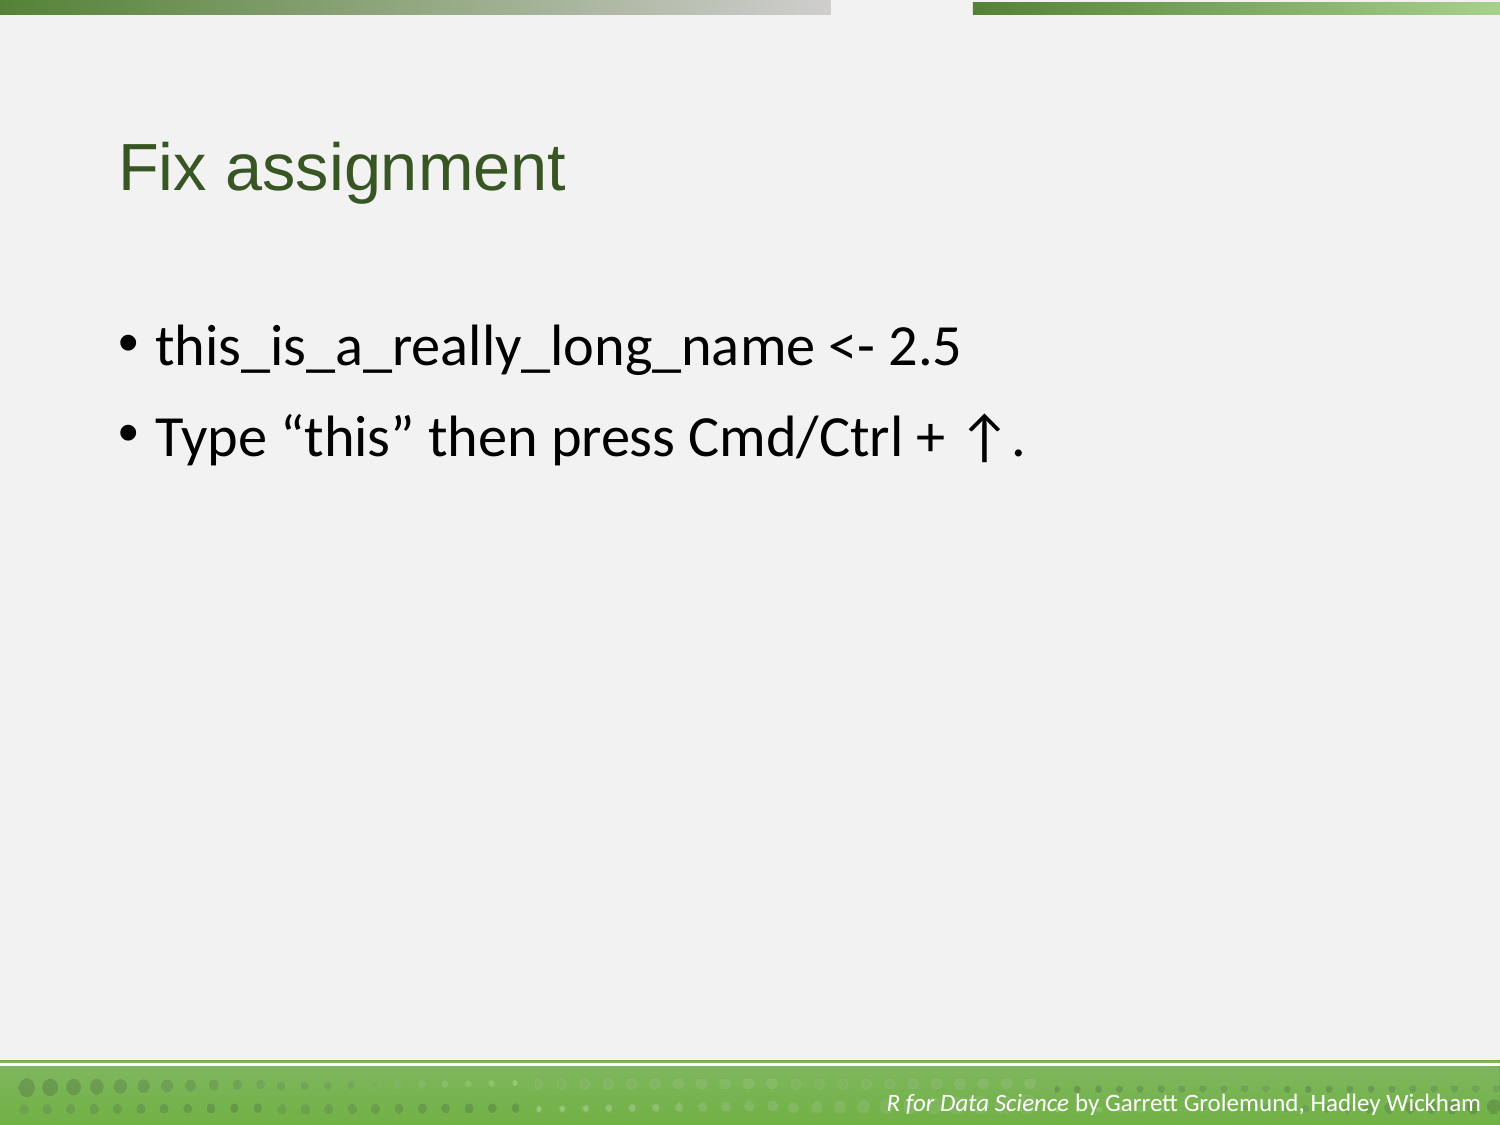

# Fix assignment
this_is_a_really_long_name <- 2.5
Type “this” then press Cmd/Ctrl + ↑.

R for Data Science by Garrett Grolemund, Hadley Wickham